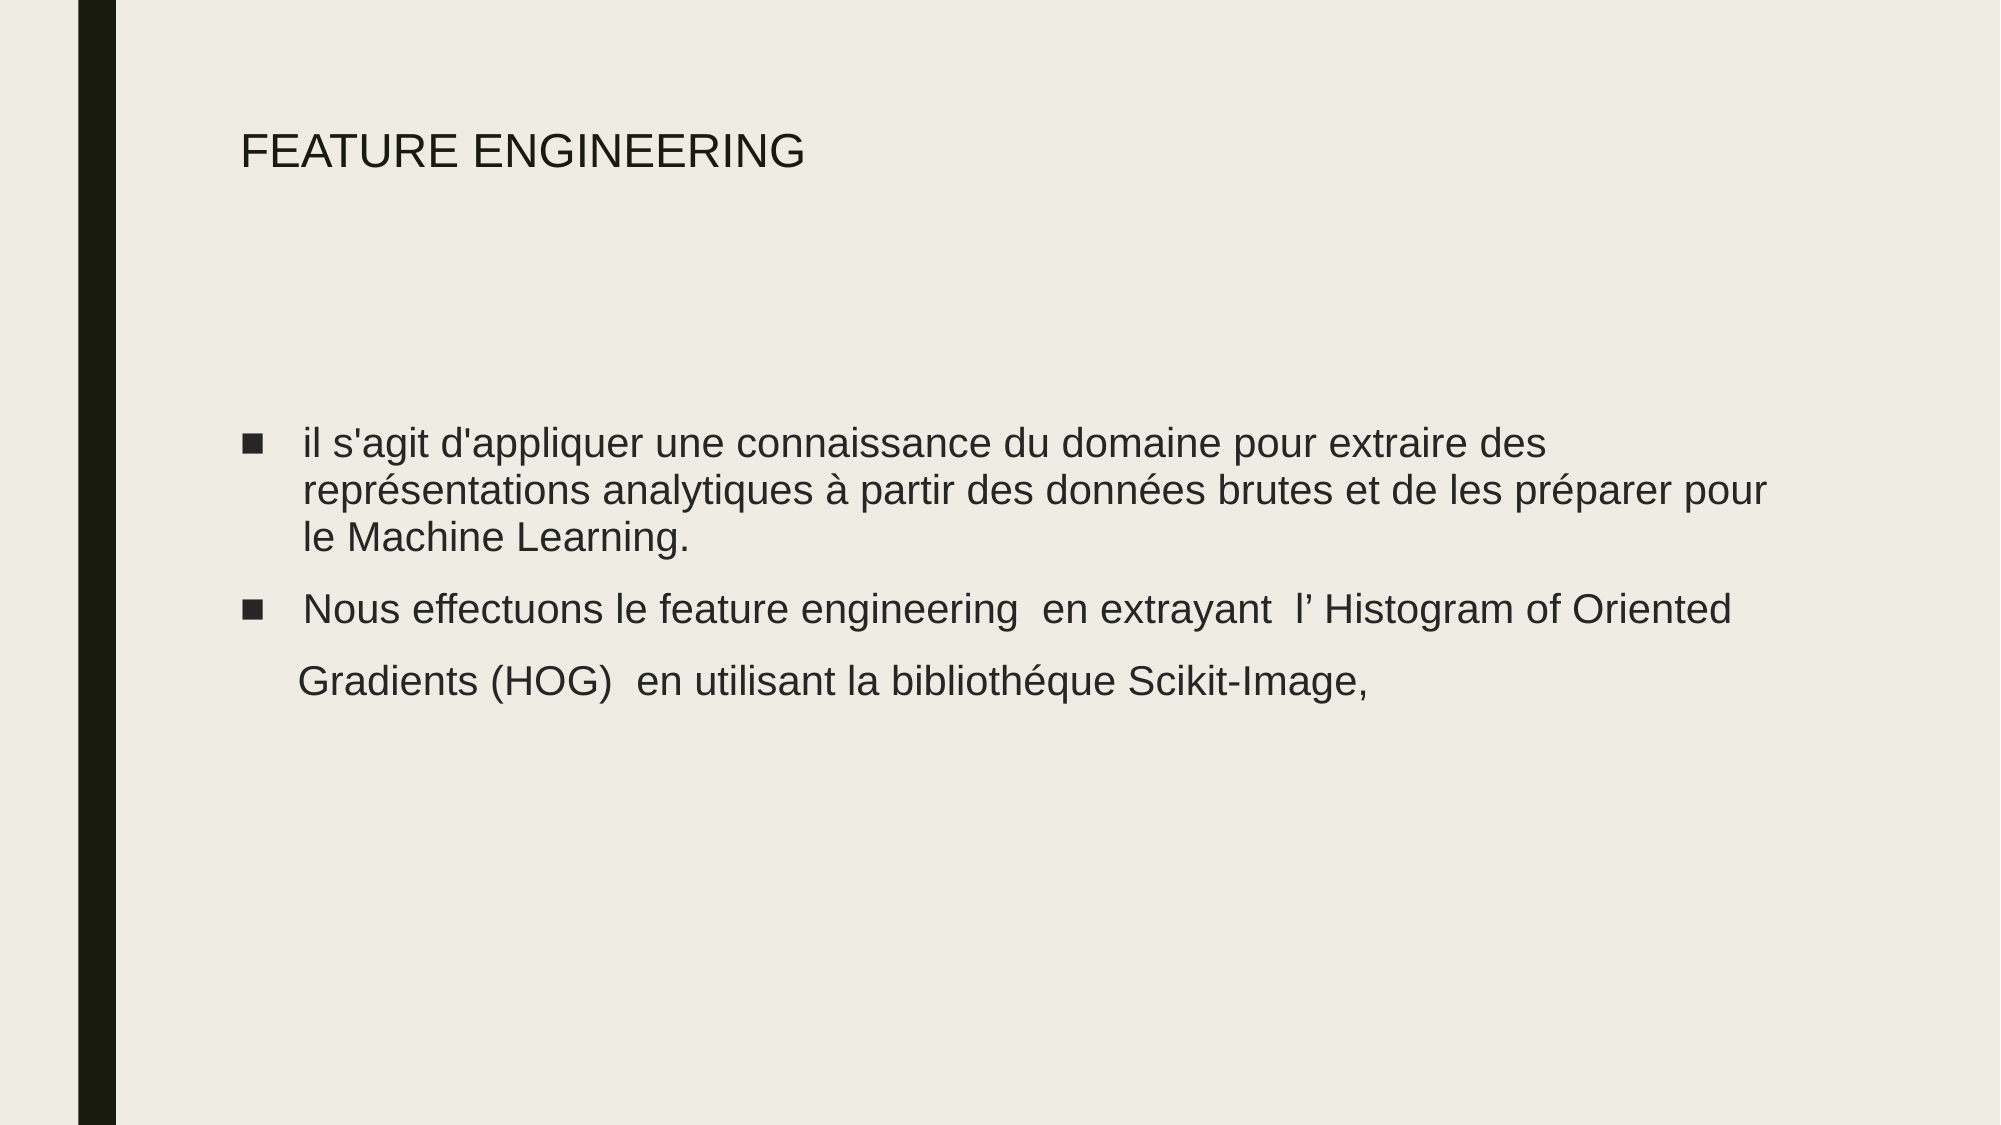

# Feature Engineering
il s'agit d'appliquer une connaissance du domaine pour extraire des représentations analytiques à partir des données brutes et de les préparer pour le Machine Learning.
Nous effectuons le feature engineering  en extrayant  l’ Histogram of Oriented
     Gradients (HOG)  en utilisant la bibliothéque Scikit-Image,